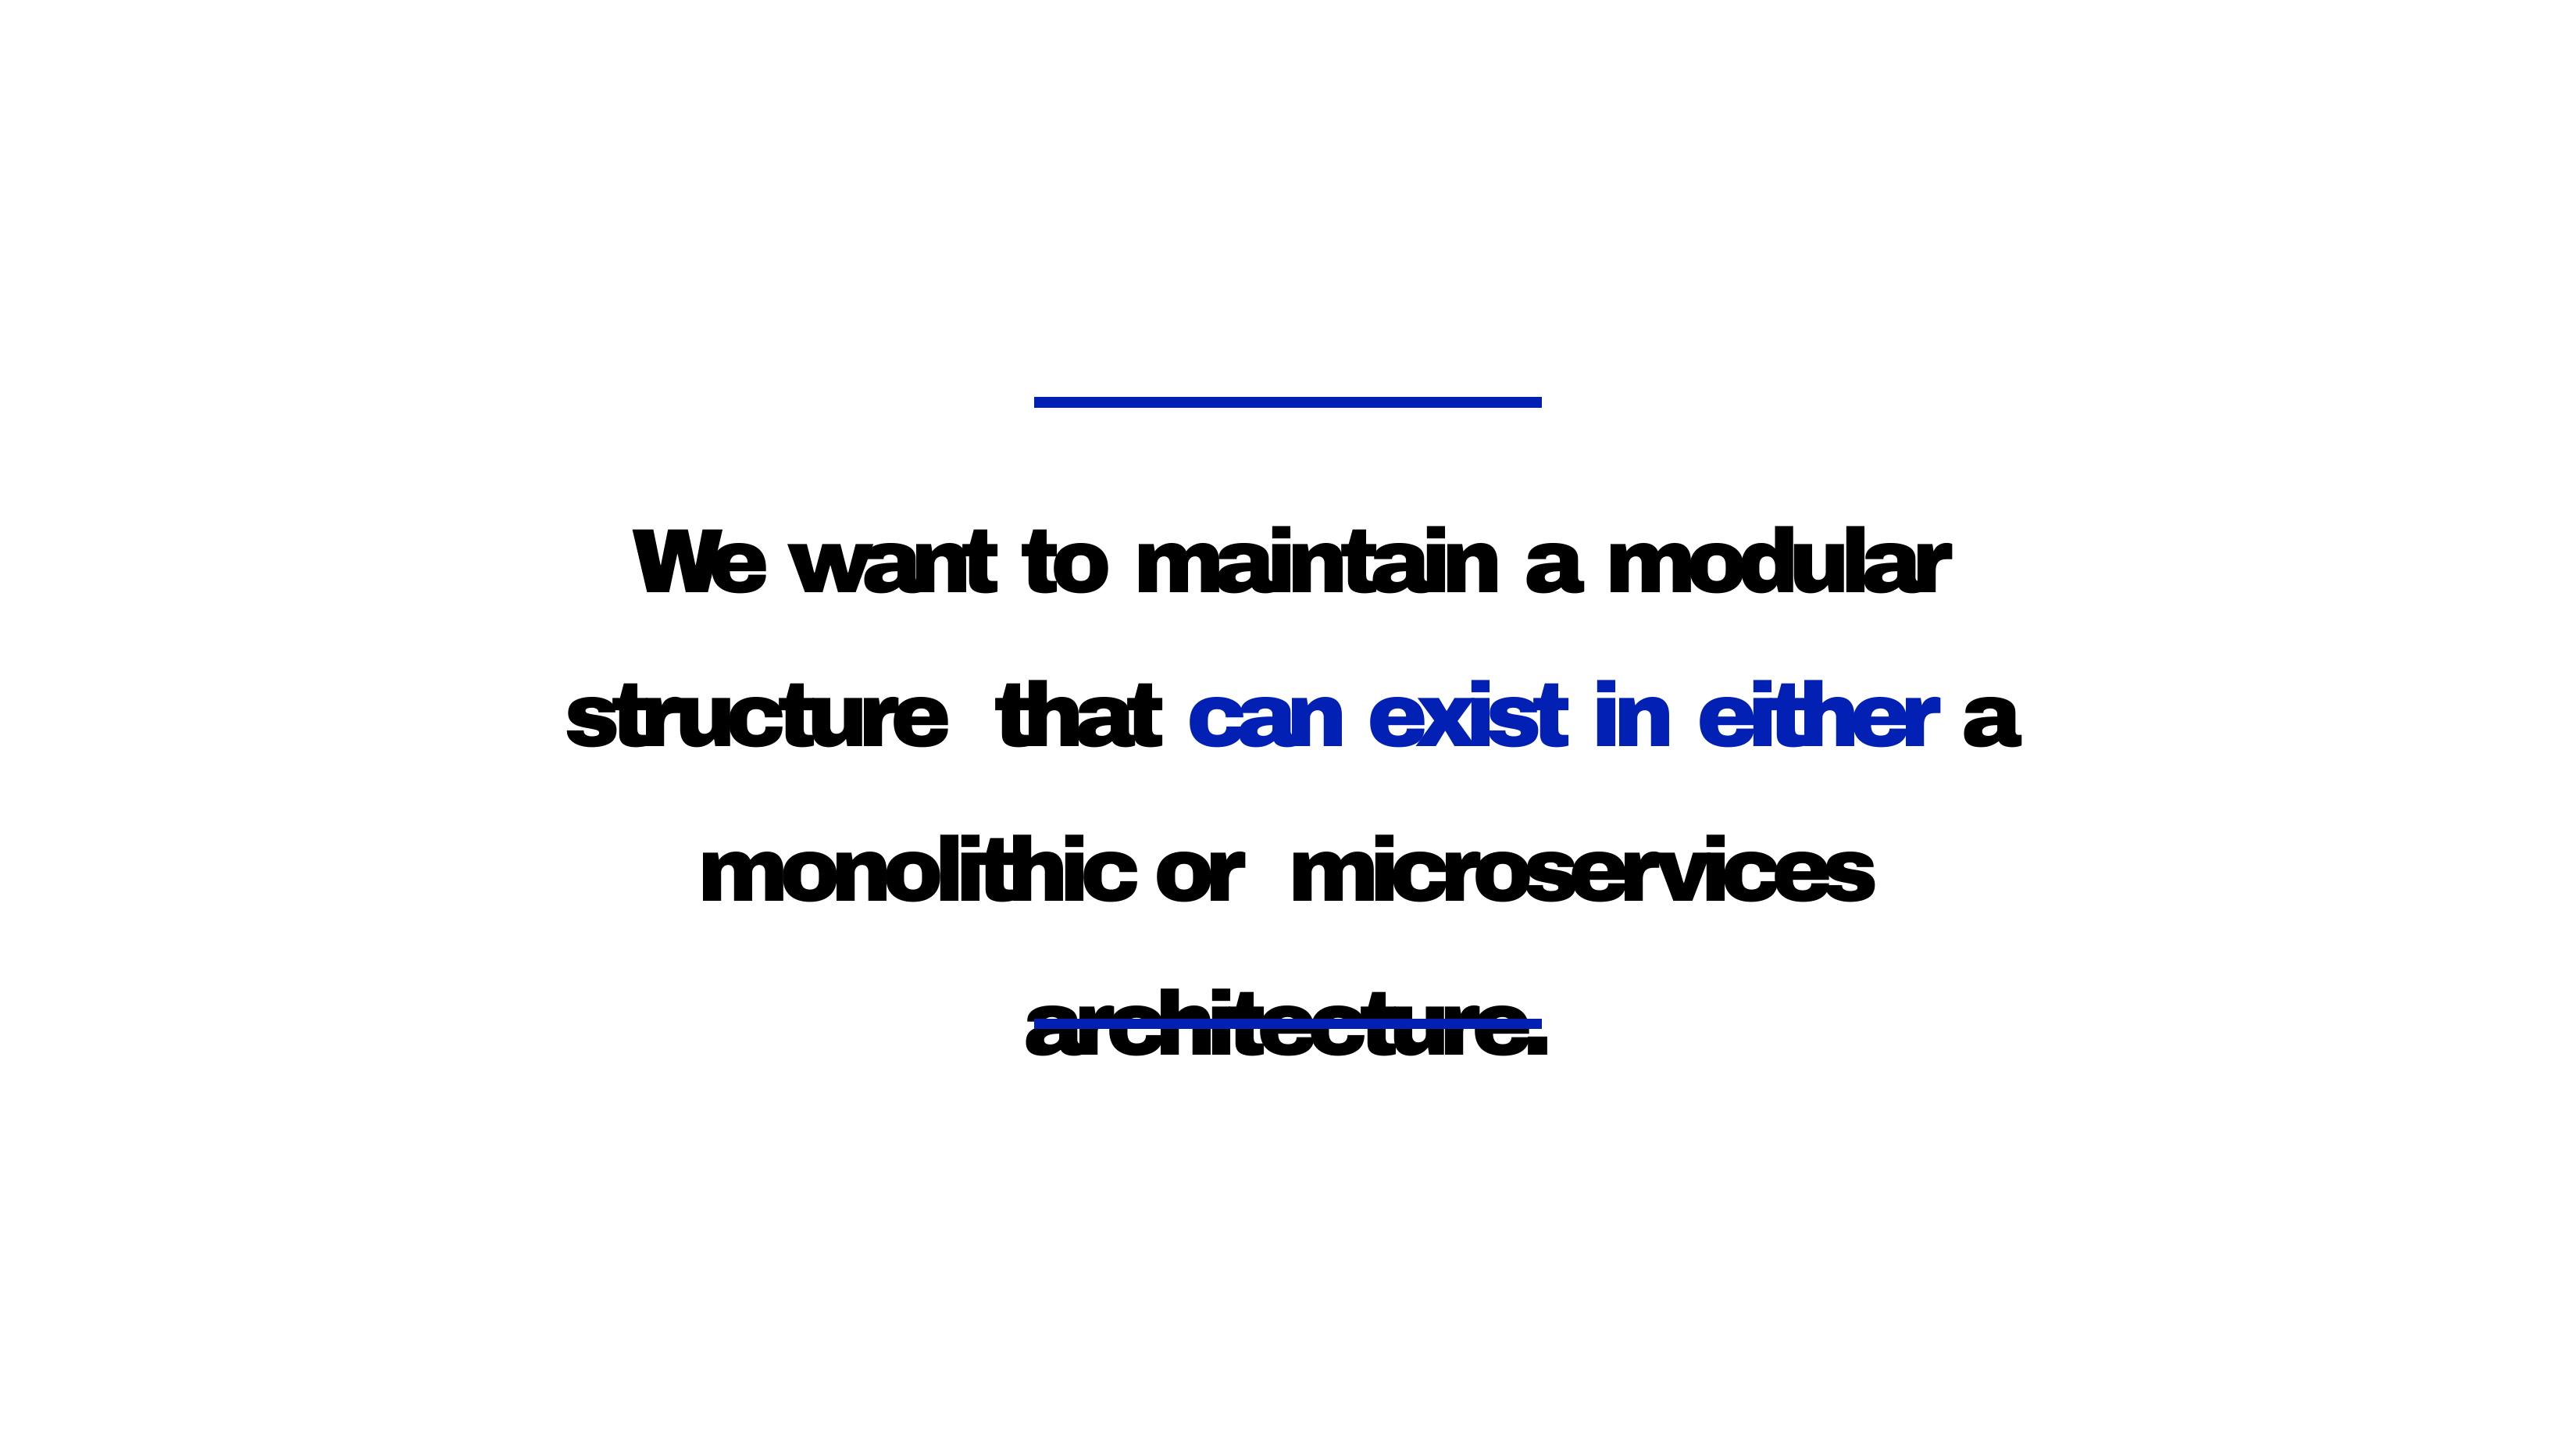

# We want to maintain a modular structure  that can exist in either a monolithic or  microservices architecture.